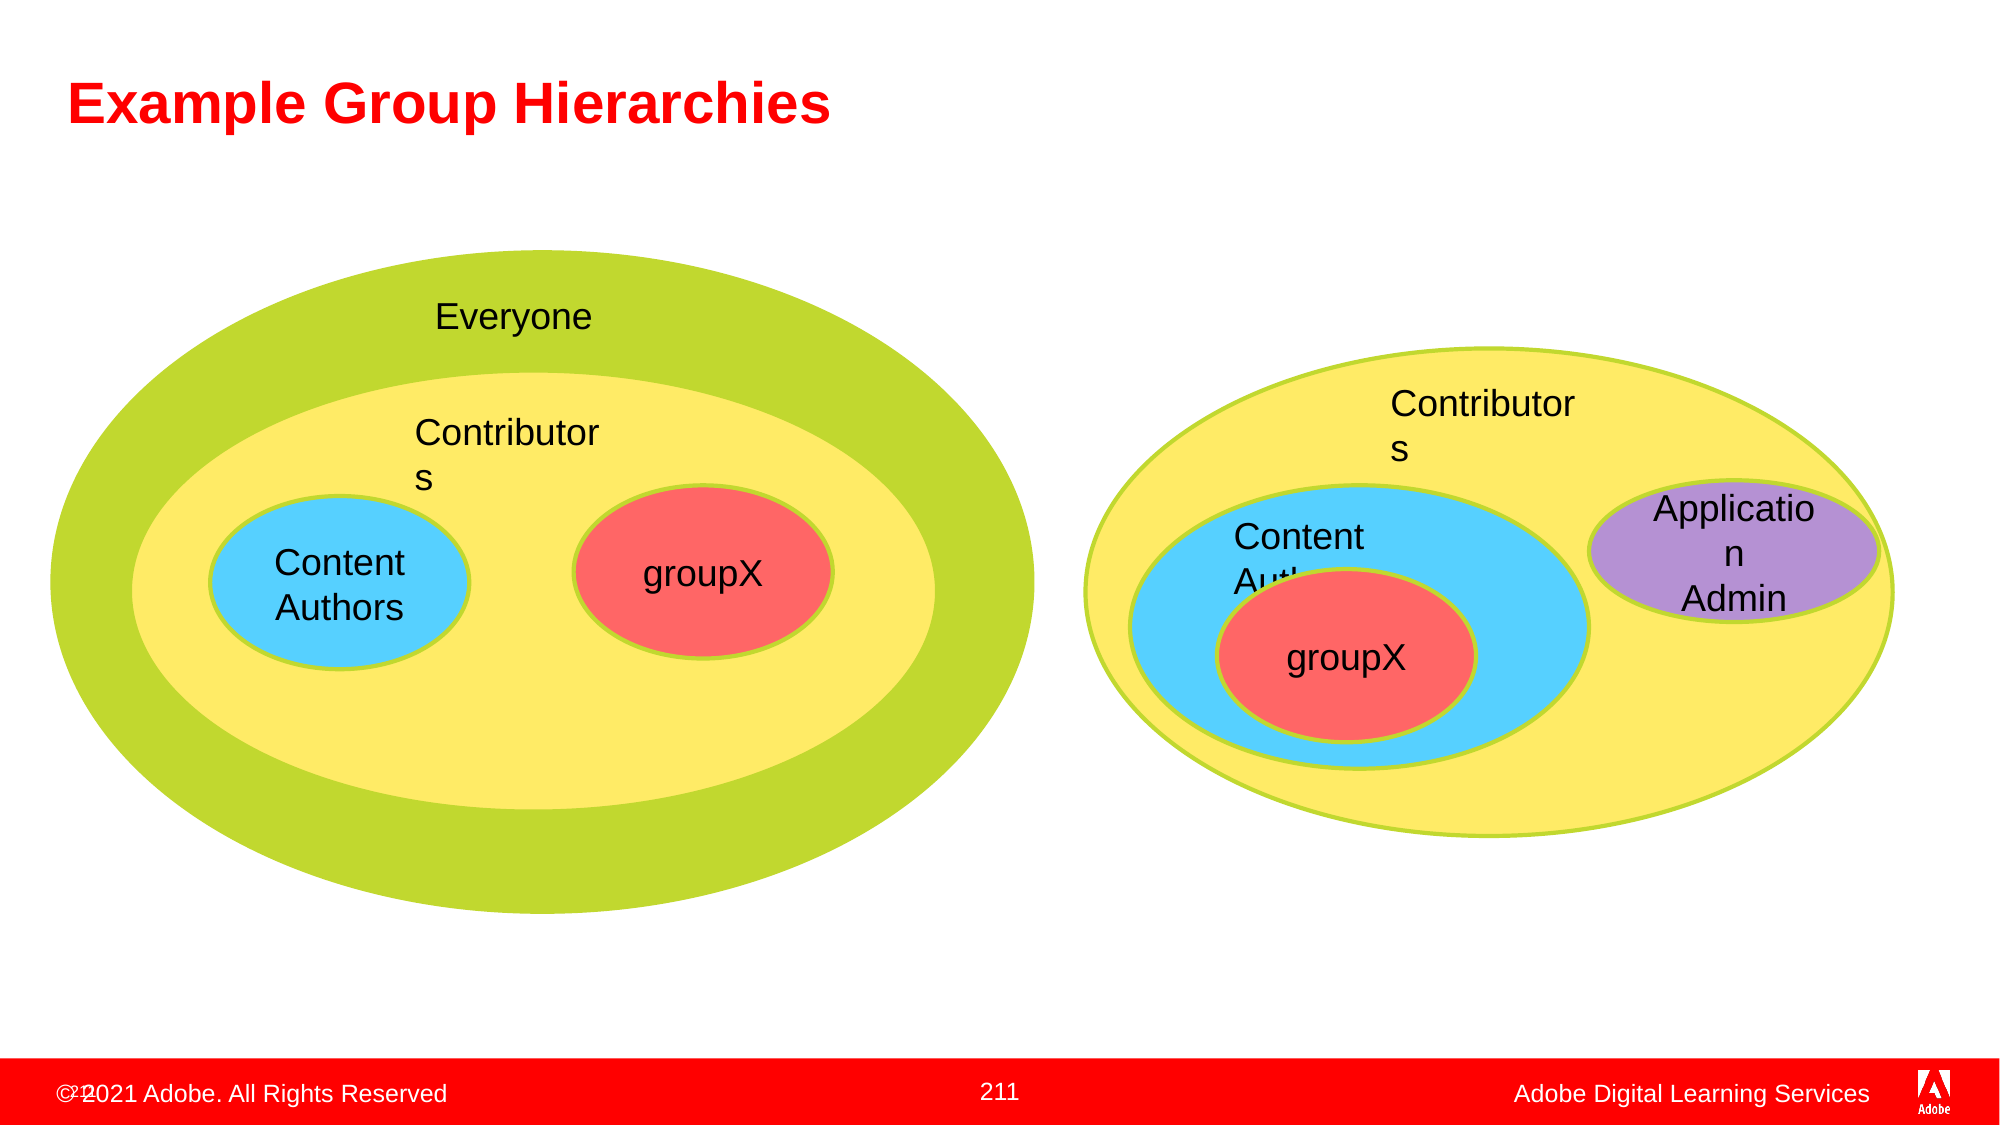

# Example Group Hierarchies

Everyone

Contributors
Contributors
Application
Admin
groupX

Content Authors
Content Authors
groupX
211